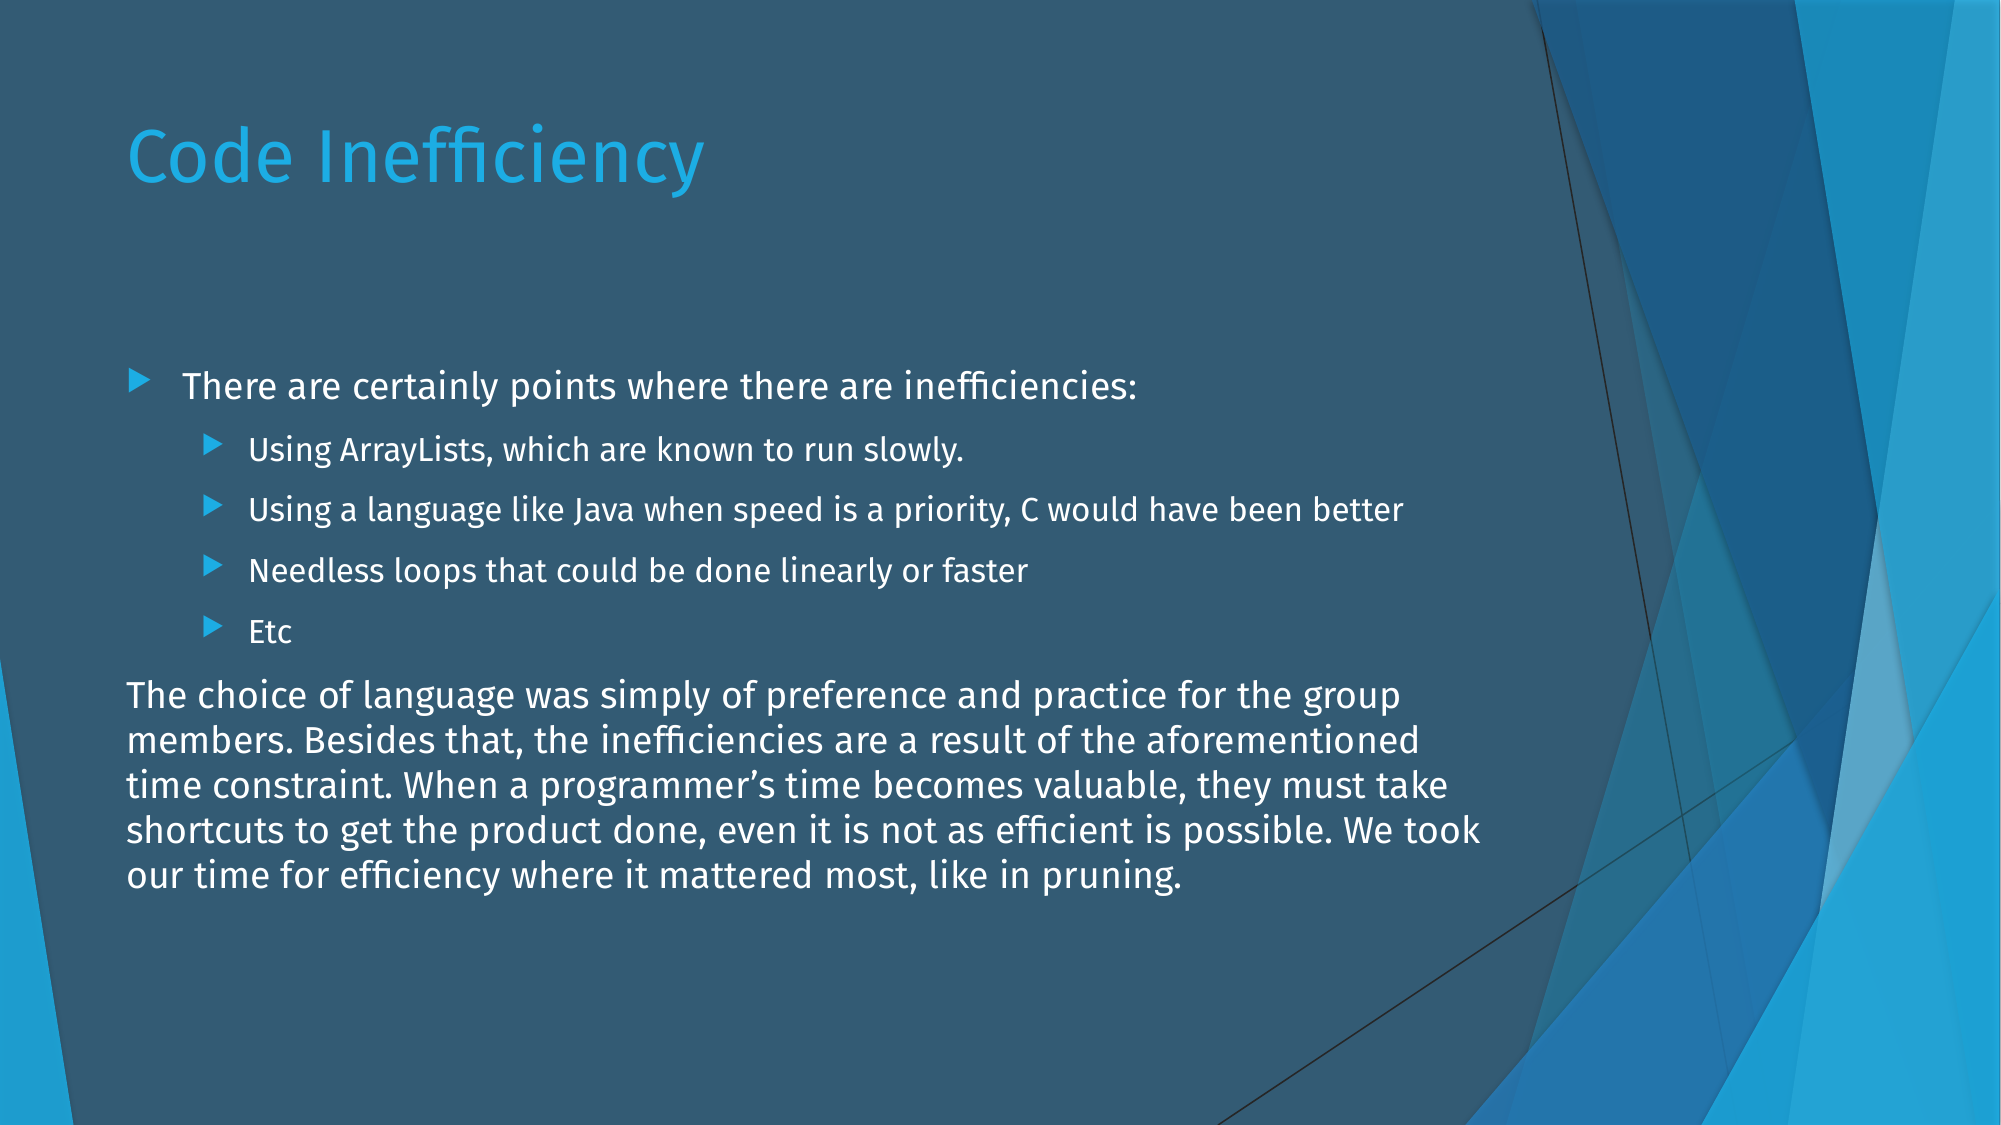

# Code Inefficiency
There are certainly points where there are inefficiencies:
Using ArrayLists, which are known to run slowly.
Using a language like Java when speed is a priority, C would have been better
Needless loops that could be done linearly or faster
Etc
The choice of language was simply of preference and practice for the group members. Besides that, the inefficiencies are a result of the aforementioned time constraint. When a programmer’s time becomes valuable, they must take shortcuts to get the product done, even it is not as efficient is possible. We took our time for efficiency where it mattered most, like in pruning.